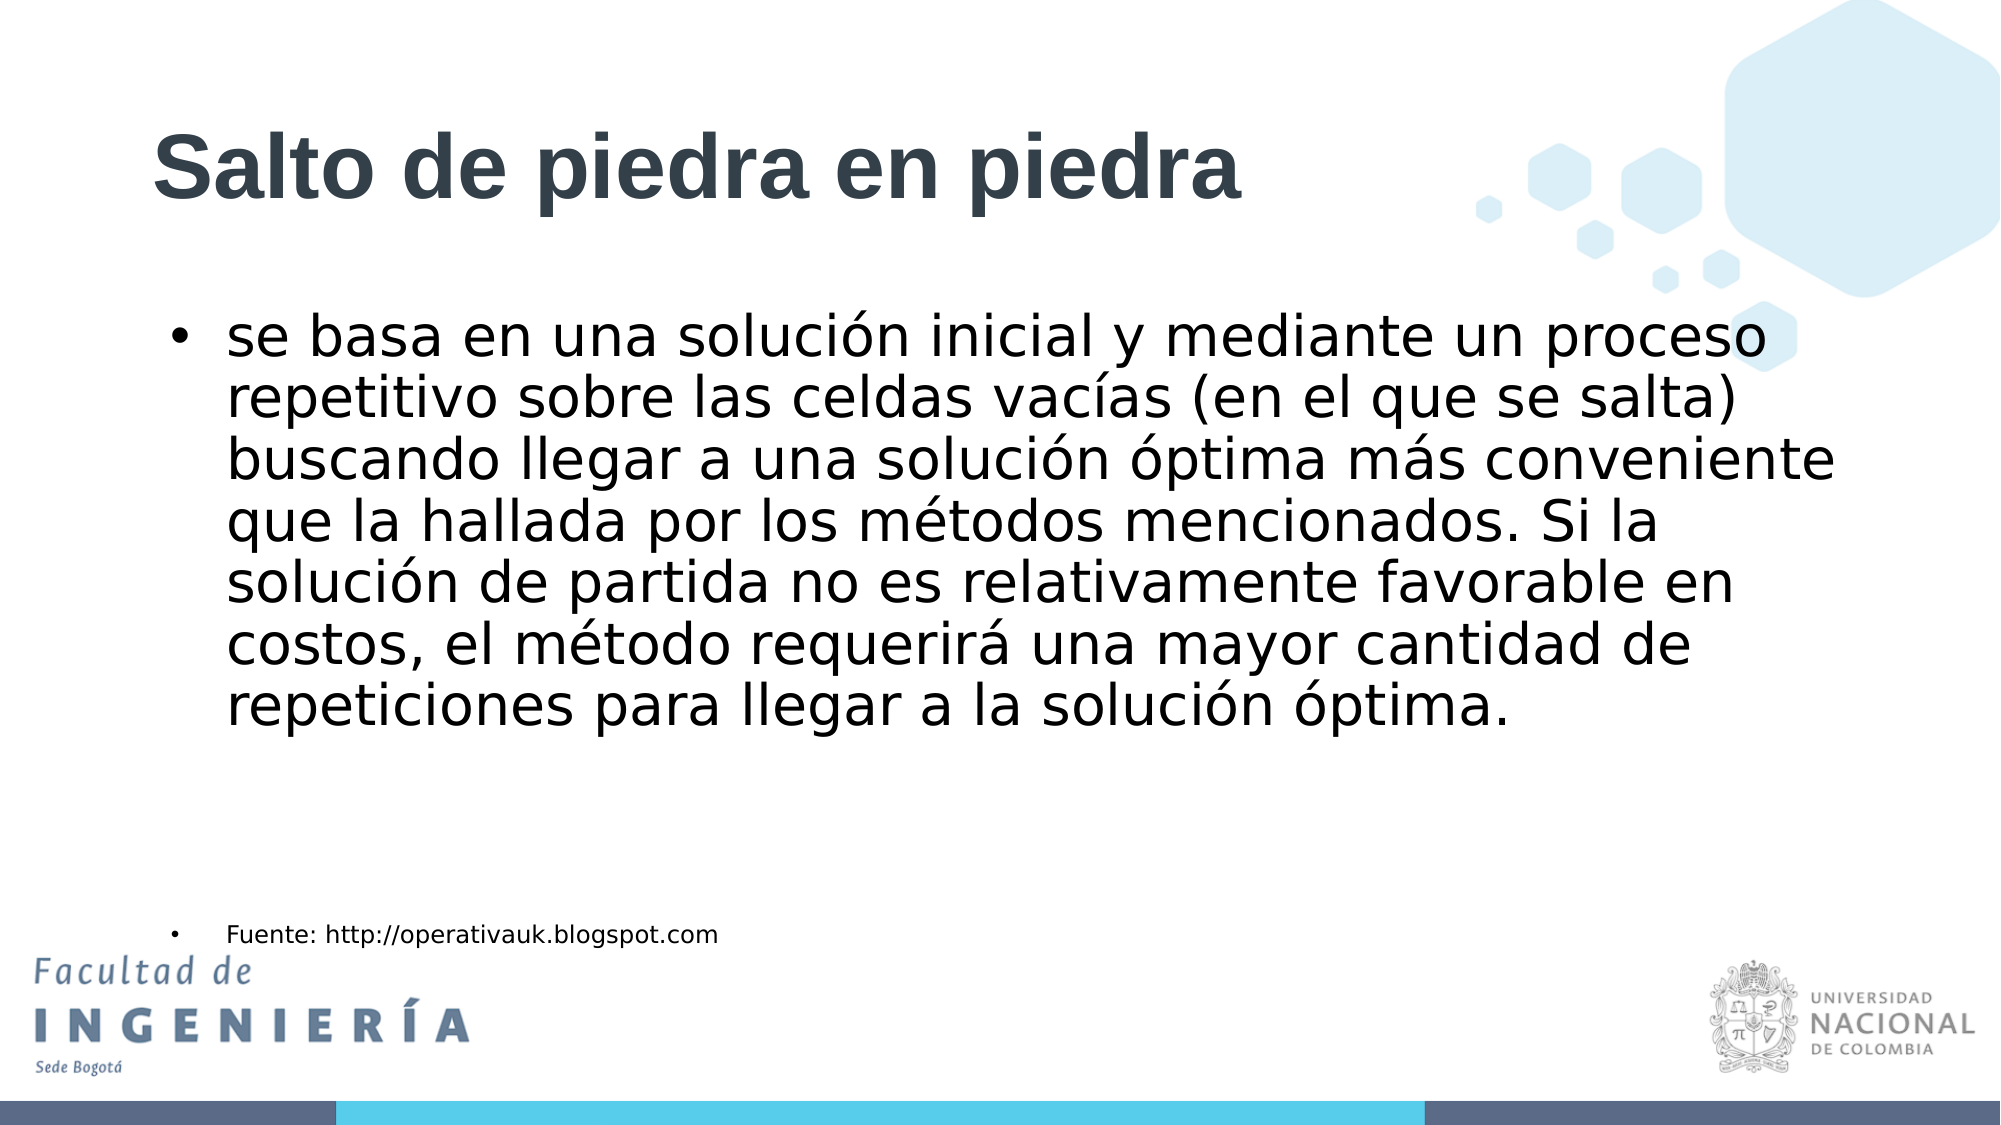

# Salto de piedra en piedra
se basa en una solución inicial y mediante un proceso repetitivo sobre las celdas vacías (en el que se salta) buscando llegar a una solución óptima más conveniente que la hallada por los métodos mencionados. Si la solución de partida no es relativamente favorable en costos, el método requerirá una mayor cantidad de repeticiones para llegar a la solución óptima.

Fuente: http://operativauk.blogspot.com